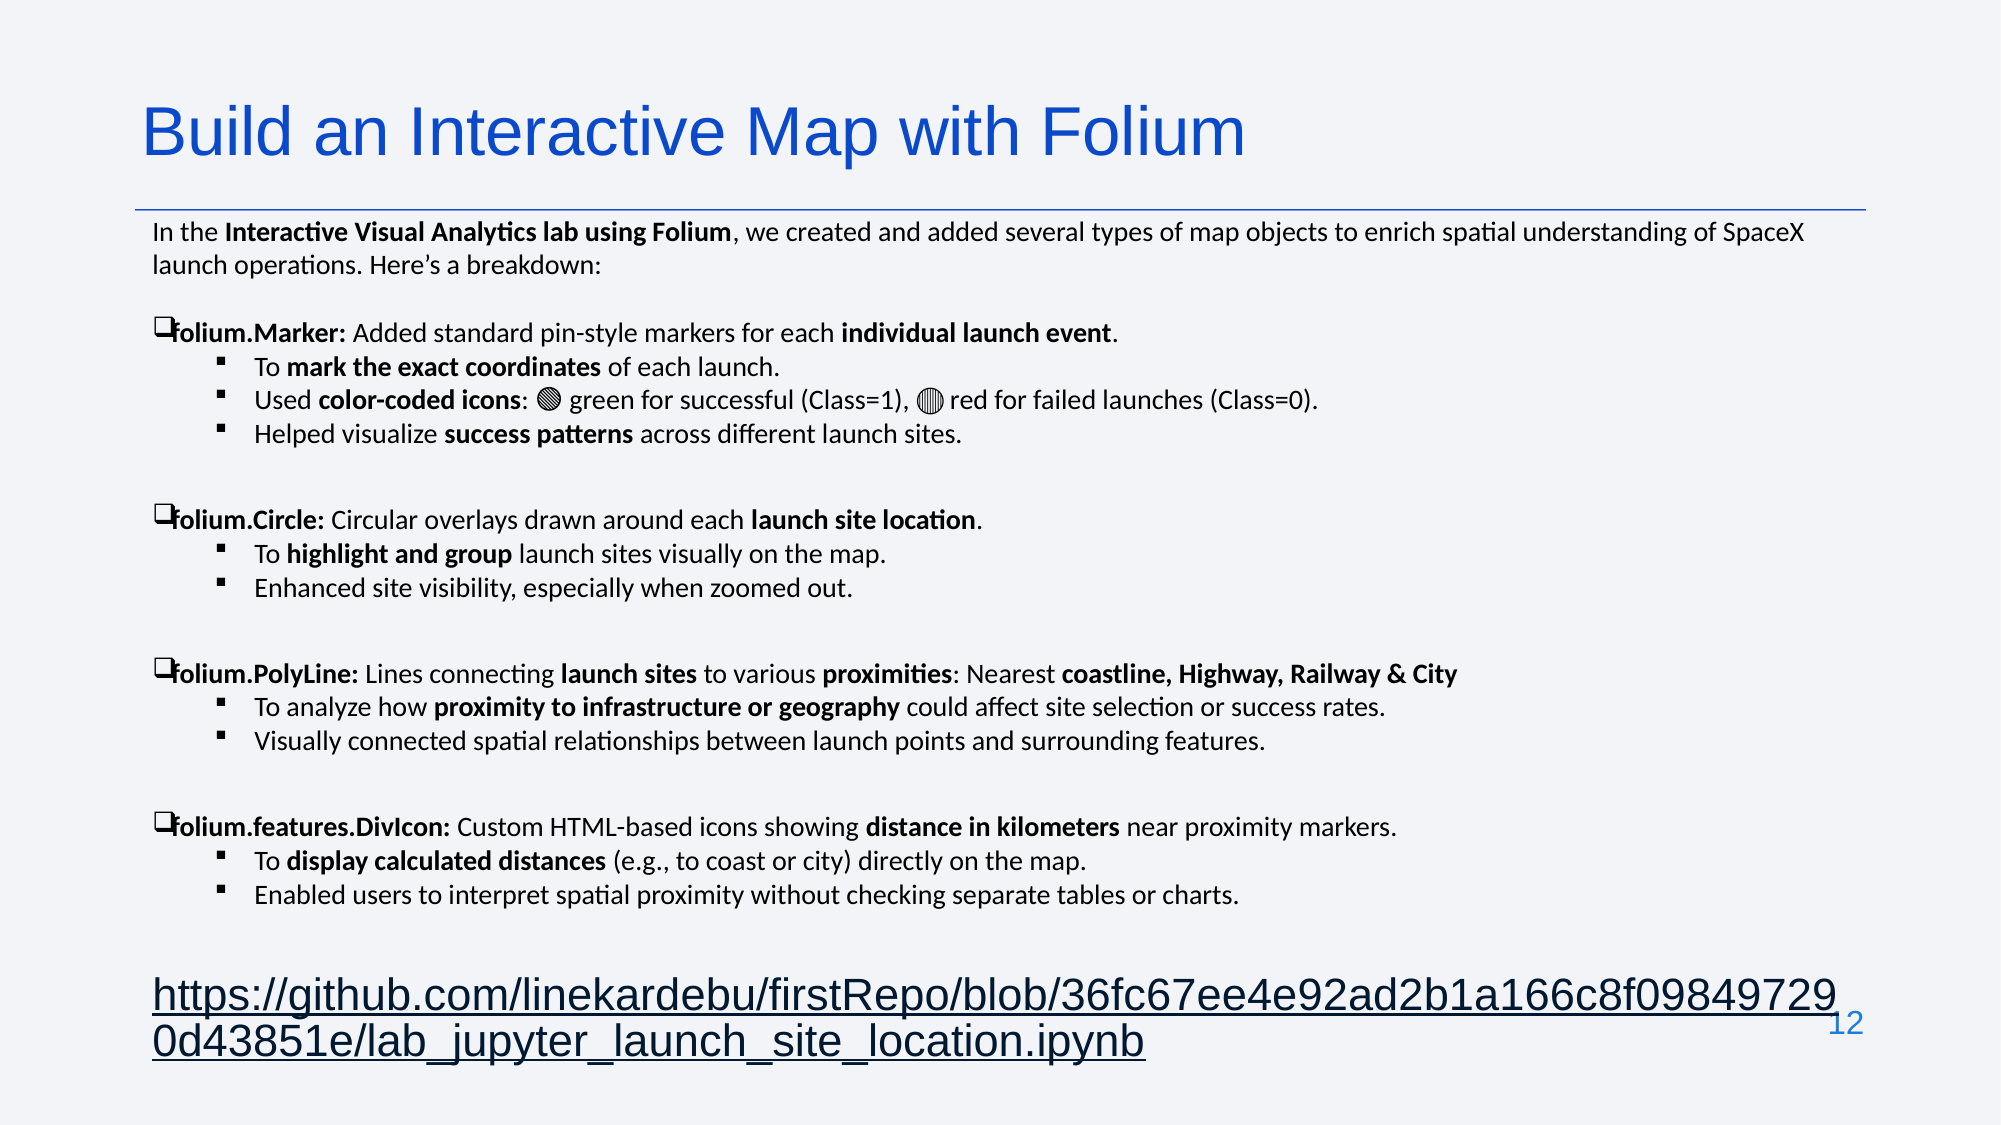

Build an Interactive Map with Folium
In the Interactive Visual Analytics lab using Folium, we created and added several types of map objects to enrich spatial understanding of SpaceX launch operations. Here’s a breakdown:

folium.Marker: Added standard pin-style markers for each individual launch event.
To mark the exact coordinates of each launch.
Used color-coded icons: 🟢 green for successful (Class=1), 🔴 red for failed launches (Class=0).
Helped visualize success patterns across different launch sites.

folium.Circle: Circular overlays drawn around each launch site location.
To highlight and group launch sites visually on the map.
Enhanced site visibility, especially when zoomed out.

folium.PolyLine: Lines connecting launch sites to various proximities: Nearest coastline, Highway, Railway & City
To analyze how proximity to infrastructure or geography could affect site selection or success rates.
Visually connected spatial relationships between launch points and surrounding features.

folium.features.DivIcon: Custom HTML-based icons showing distance in kilometers near proximity markers.
To display calculated distances (e.g., to coast or city) directly on the map.
Enabled users to interpret spatial proximity without checking separate tables or charts.

https://github.com/linekardebu/firstRepo/blob/36fc67ee4e92ad2b1a166c8f098497290d43851e/lab_jupyter_launch_site_location.ipynb

12